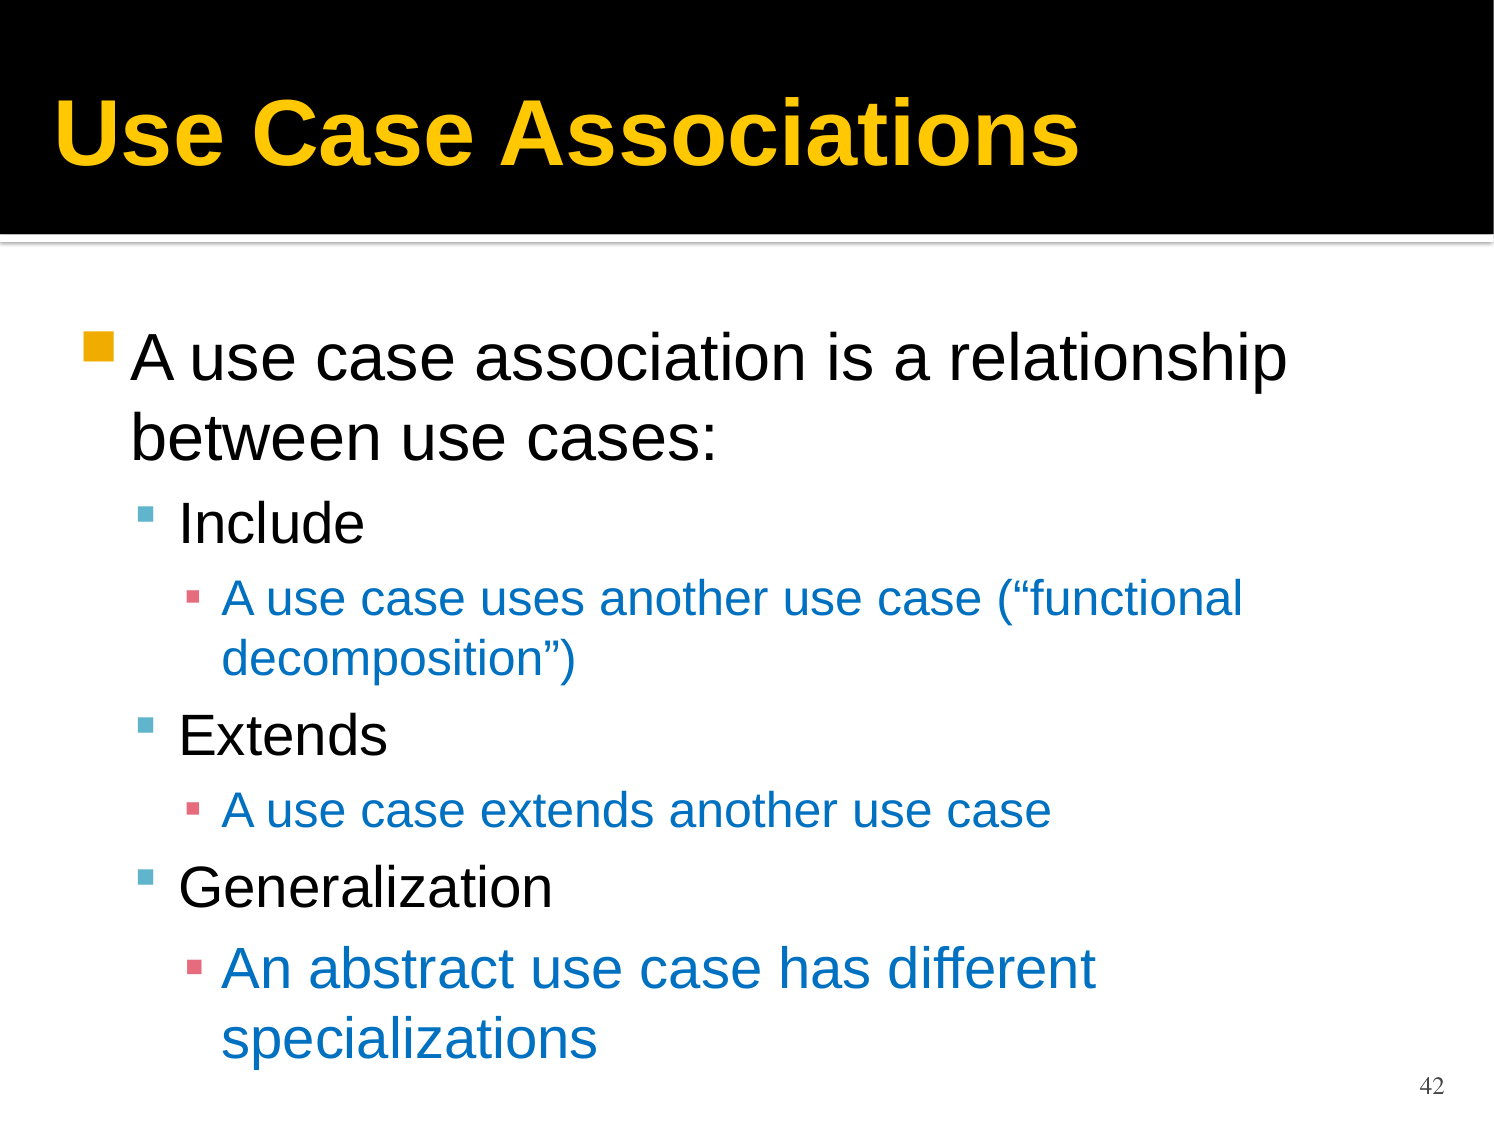

# Use Case Associations
A use case association is a relationship between use cases:
Include
A use case uses another use case (“functional decomposition”)
Extends
A use case extends another use case
Generalization
An abstract use case has different specializations
42